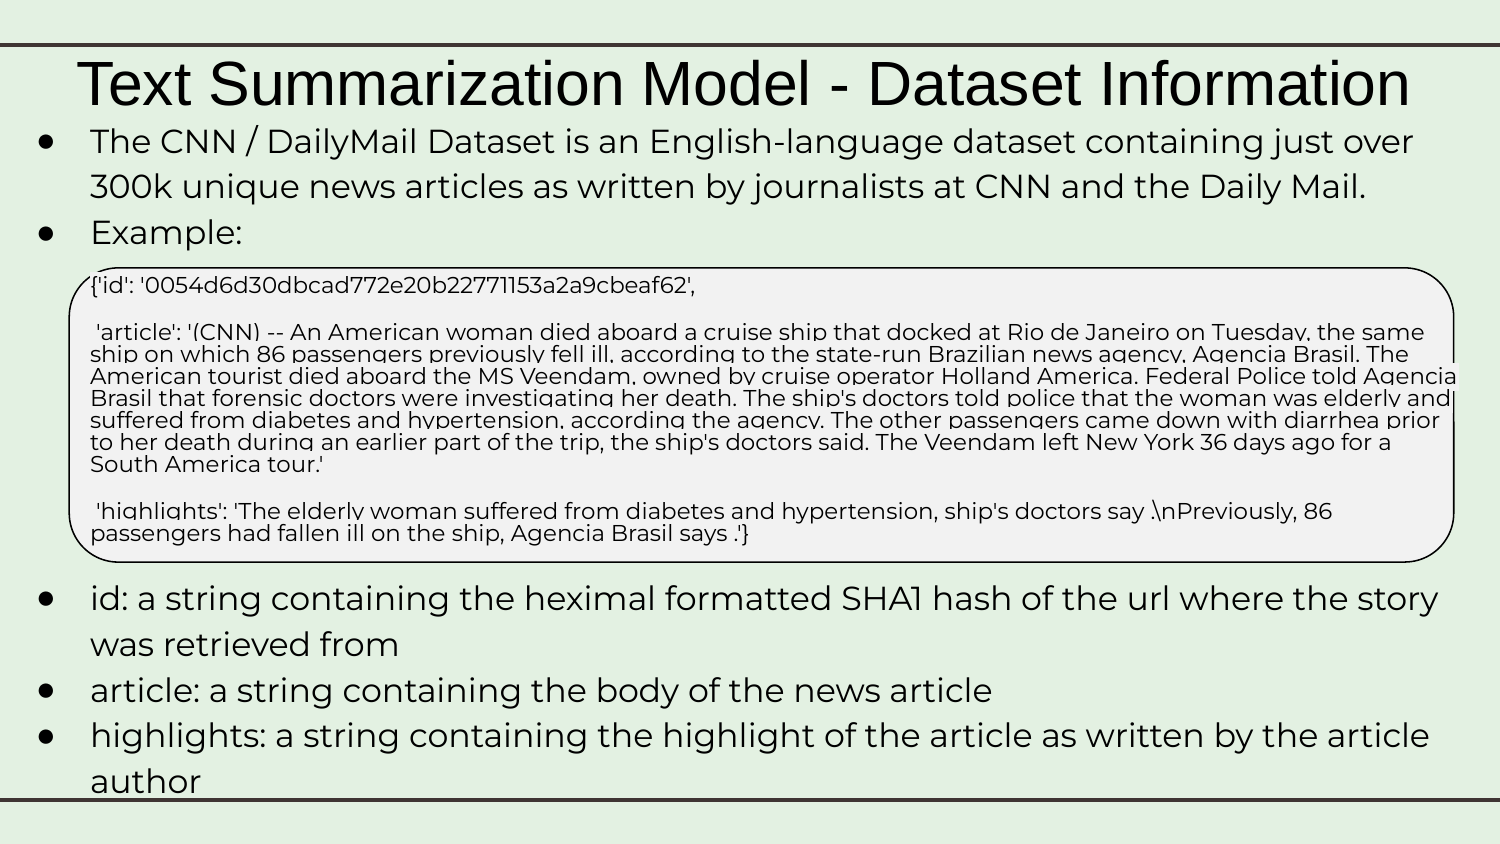

Text Summarization Model - Dataset Information

The CNN / DailyMail Dataset is an English-language dataset containing just over 300k unique news articles as written by journalists at CNN and the Daily Mail.
Example:
{'id': '0054d6d30dbcad772e20b22771153a2a9cbeaf62',
 'article': '(CNN) -- An American woman died aboard a cruise ship that docked at Rio de Janeiro on Tuesday, the same ship on which 86 passengers previously fell ill, according to the state-run Brazilian news agency, Agencia Brasil. The American tourist died aboard the MS Veendam, owned by cruise operator Holland America. Federal Police told Agencia Brasil that forensic doctors were investigating her death. The ship's doctors told police that the woman was elderly and suffered from diabetes and hypertension, according the agency. The other passengers came down with diarrhea prior to her death during an earlier part of the trip, the ship's doctors said. The Veendam left New York 36 days ago for a South America tour.'
 'highlights': 'The elderly woman suffered from diabetes and hypertension, ship's doctors say .\nPreviously, 86 passengers had fallen ill on the ship, Agencia Brasil says .'}
id: a string containing the heximal formatted SHA1 hash of the url where the story was retrieved from
article: a string containing the body of the news article
highlights: a string containing the highlight of the article as written by the article author